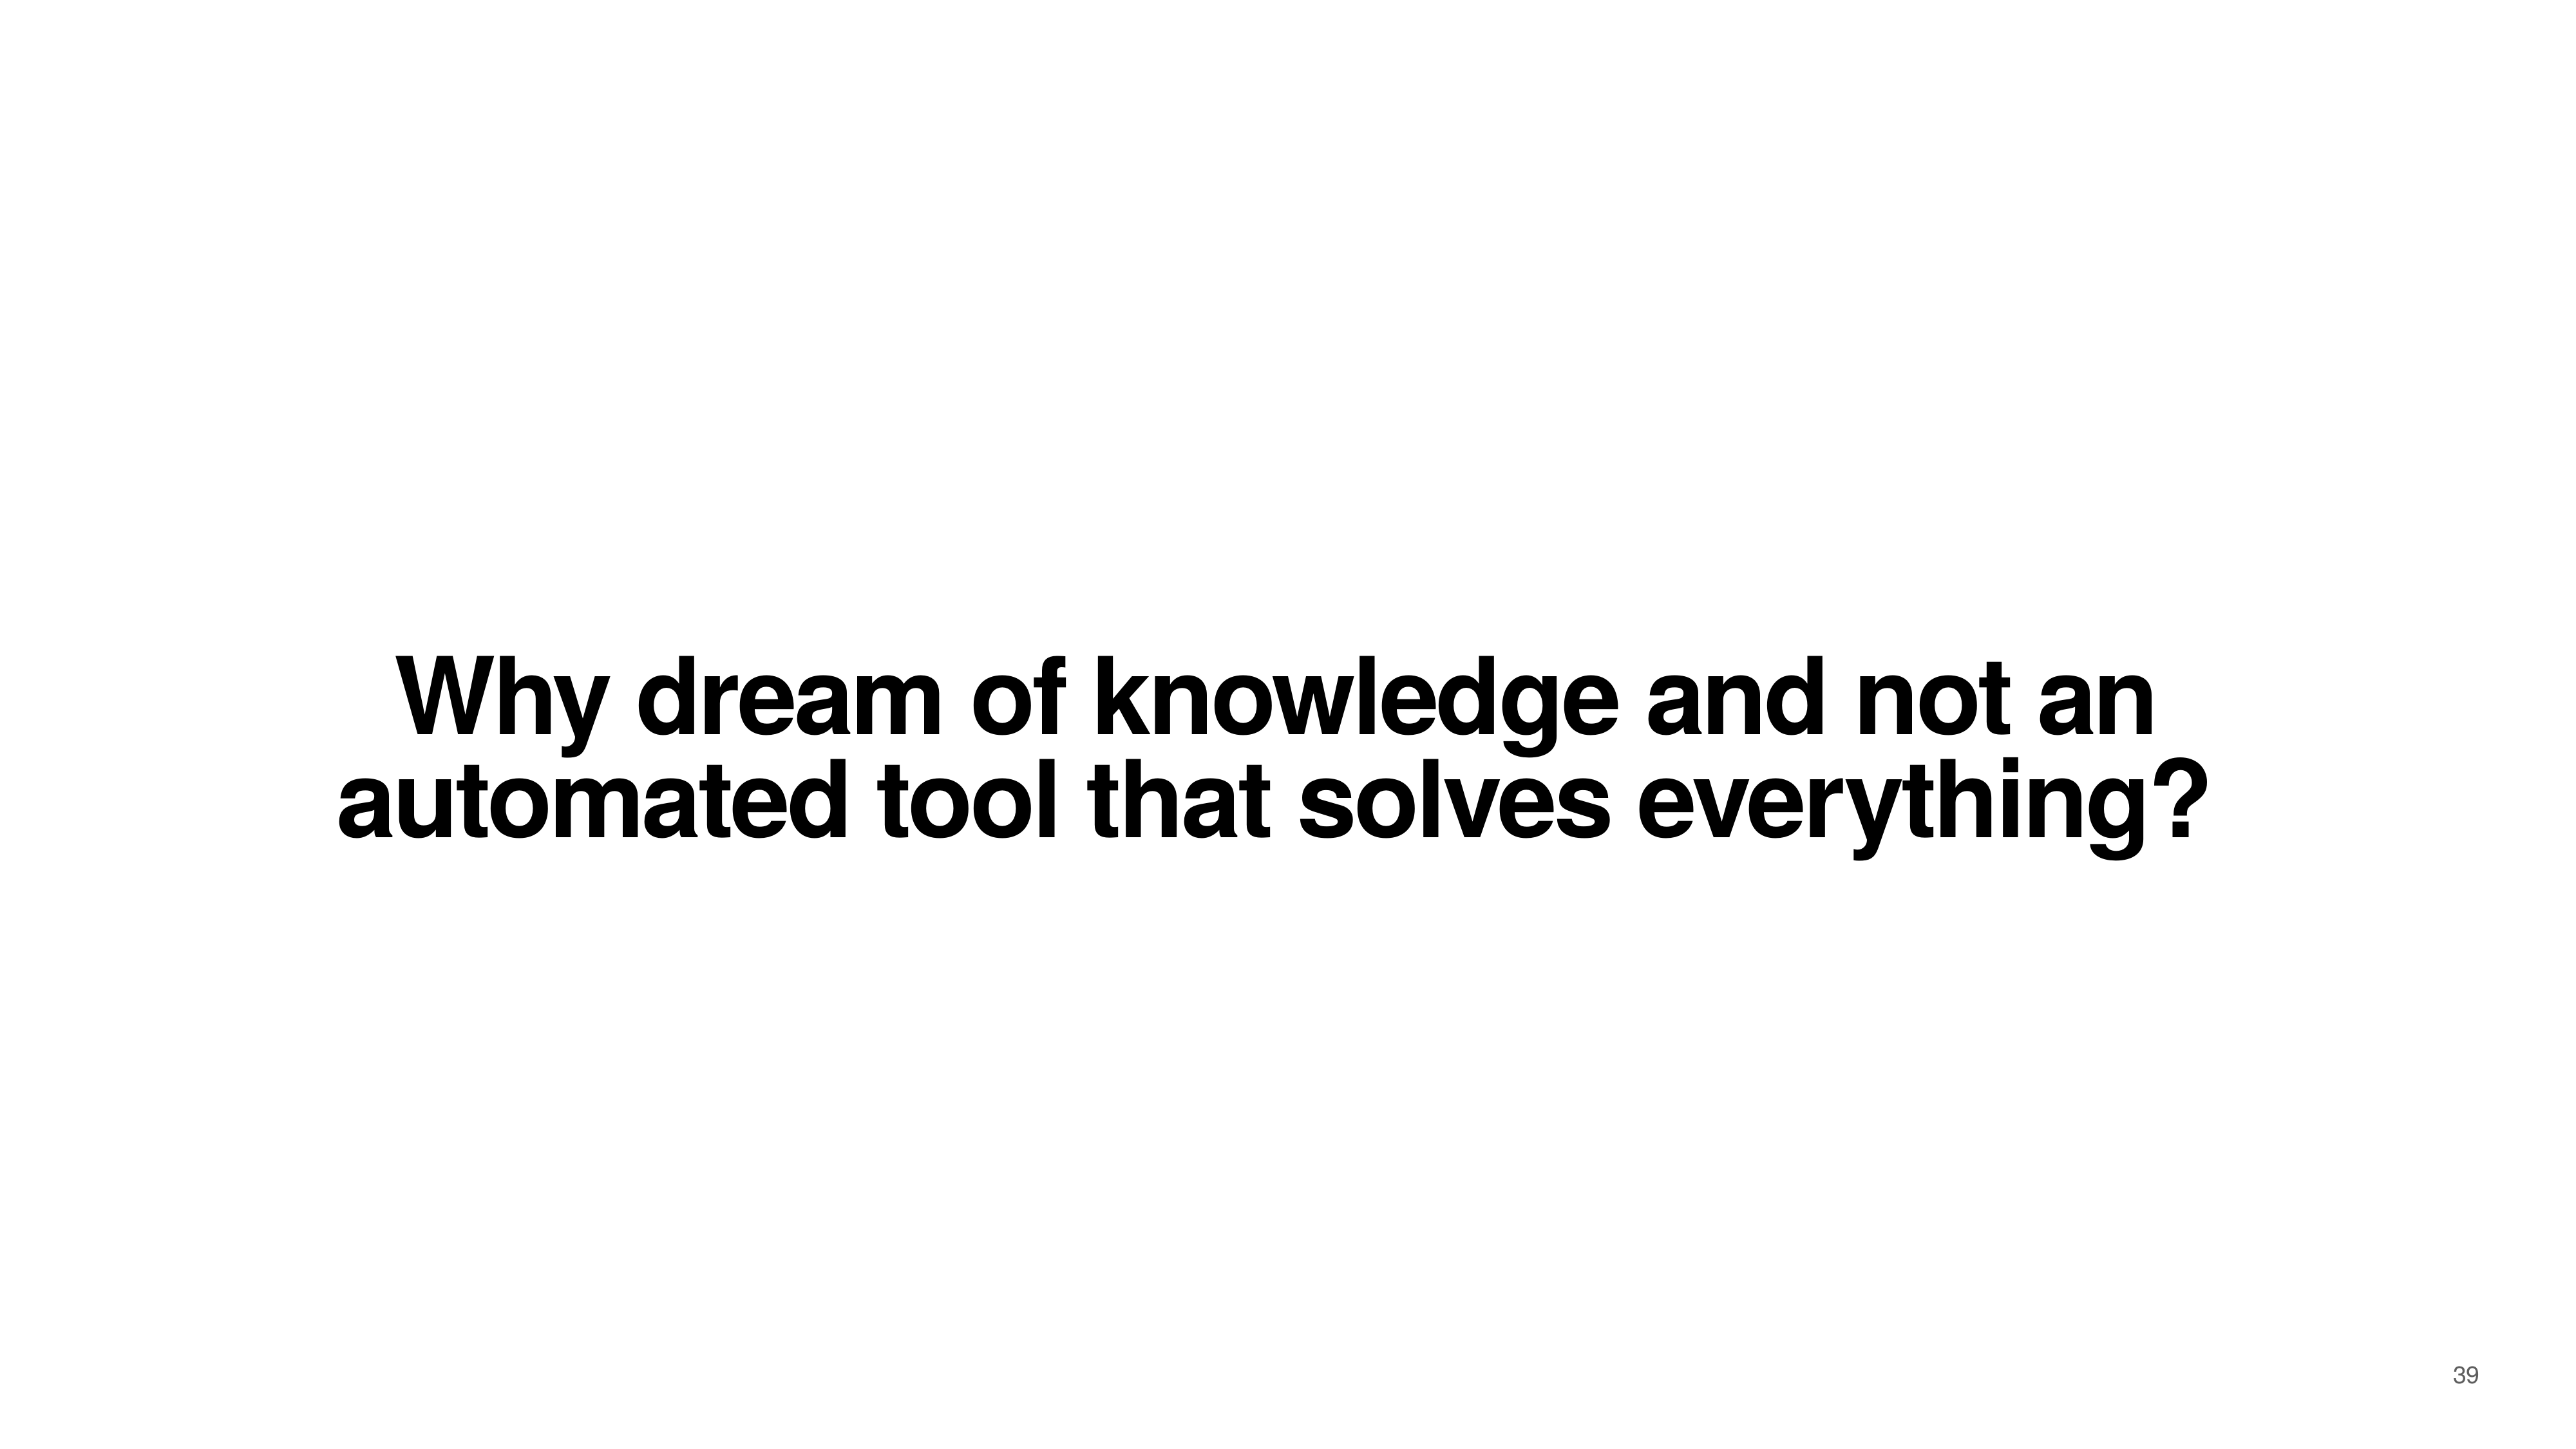

# Why dream of knowledge and not an automated tool that solves everything?
39